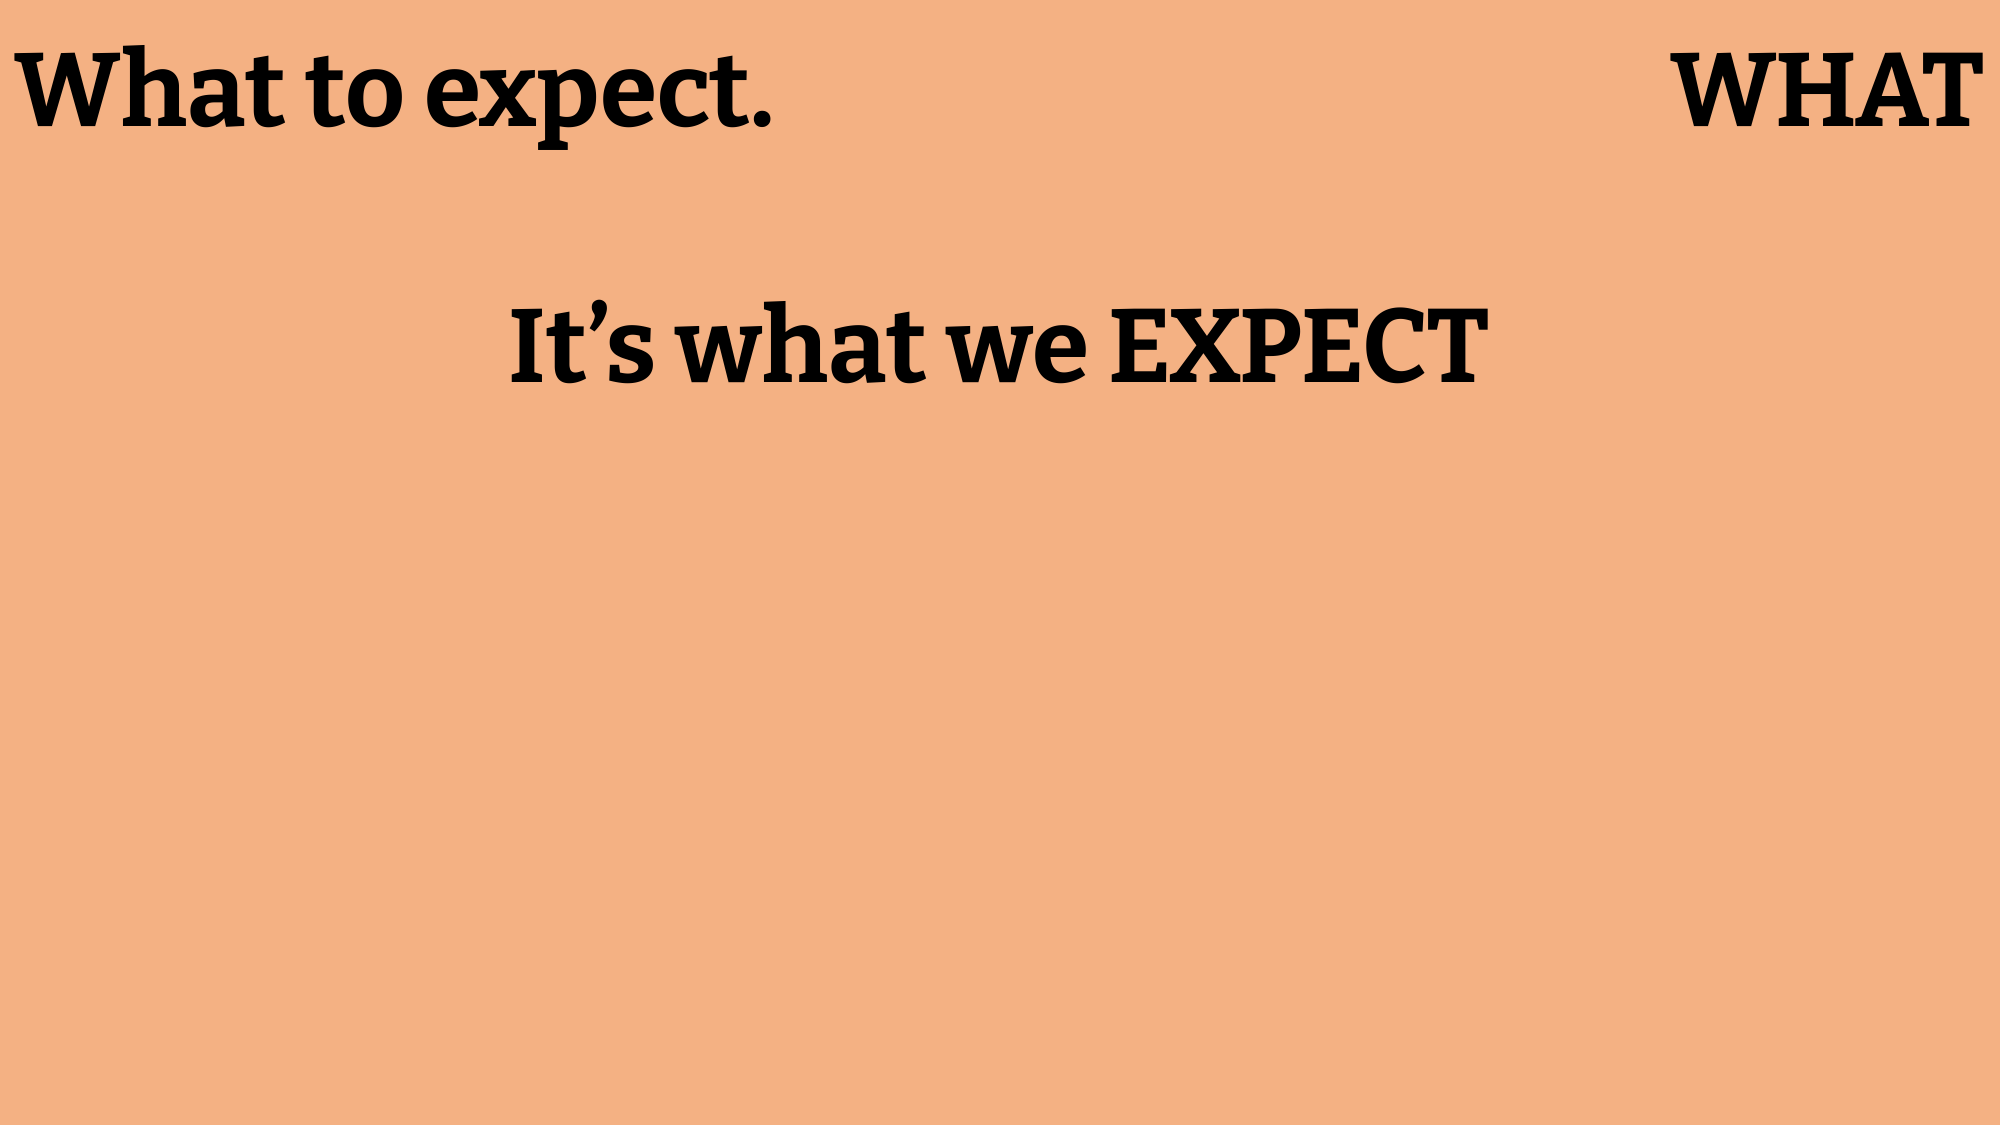

What to expect.
WHAT
It’s what we EXPECT